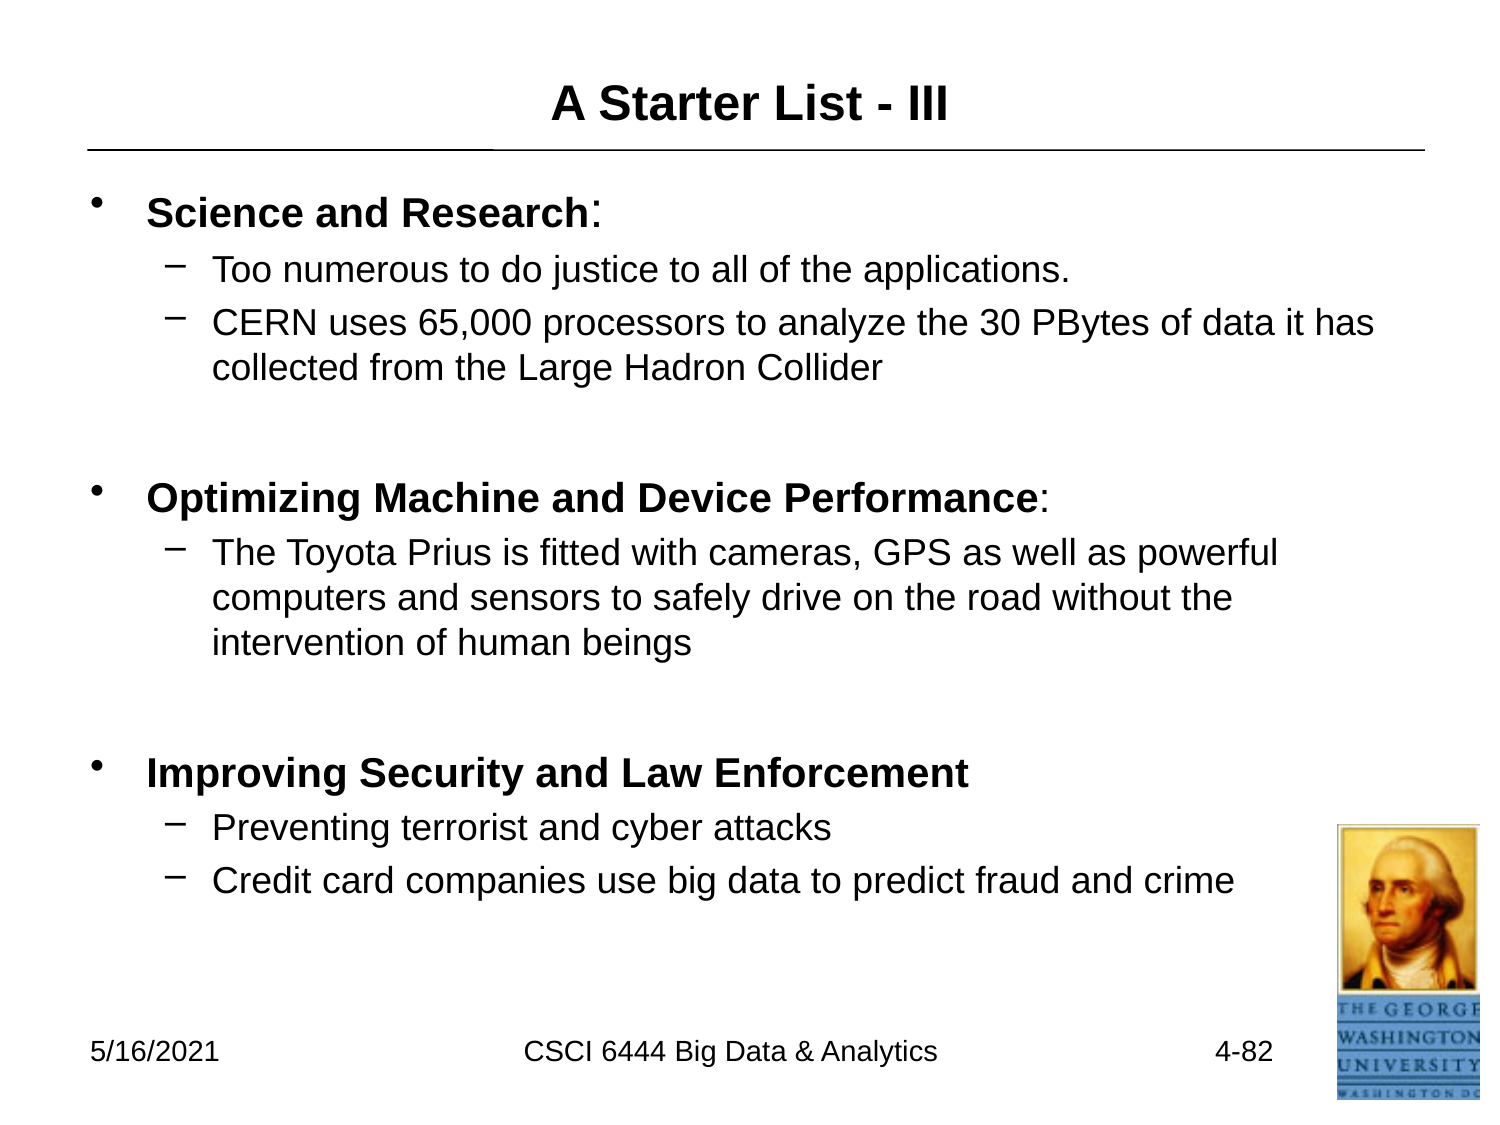

# A Starter List - III
Science and Research:
Too numerous to do justice to all of the applications.
CERN uses 65,000 processors to analyze the 30 PBytes of data it has collected from the Large Hadron Collider

Optimizing Machine and Device Performance:
The Toyota Prius is fitted with cameras, GPS as well as powerful computers and sensors to safely drive on the road without the intervention of human beings

Improving Security and Law Enforcement
Preventing terrorist and cyber attacks
Credit card companies use big data to predict fraud and crime

5/16/2021
CSCI 6444 Big Data & Analytics
4-82